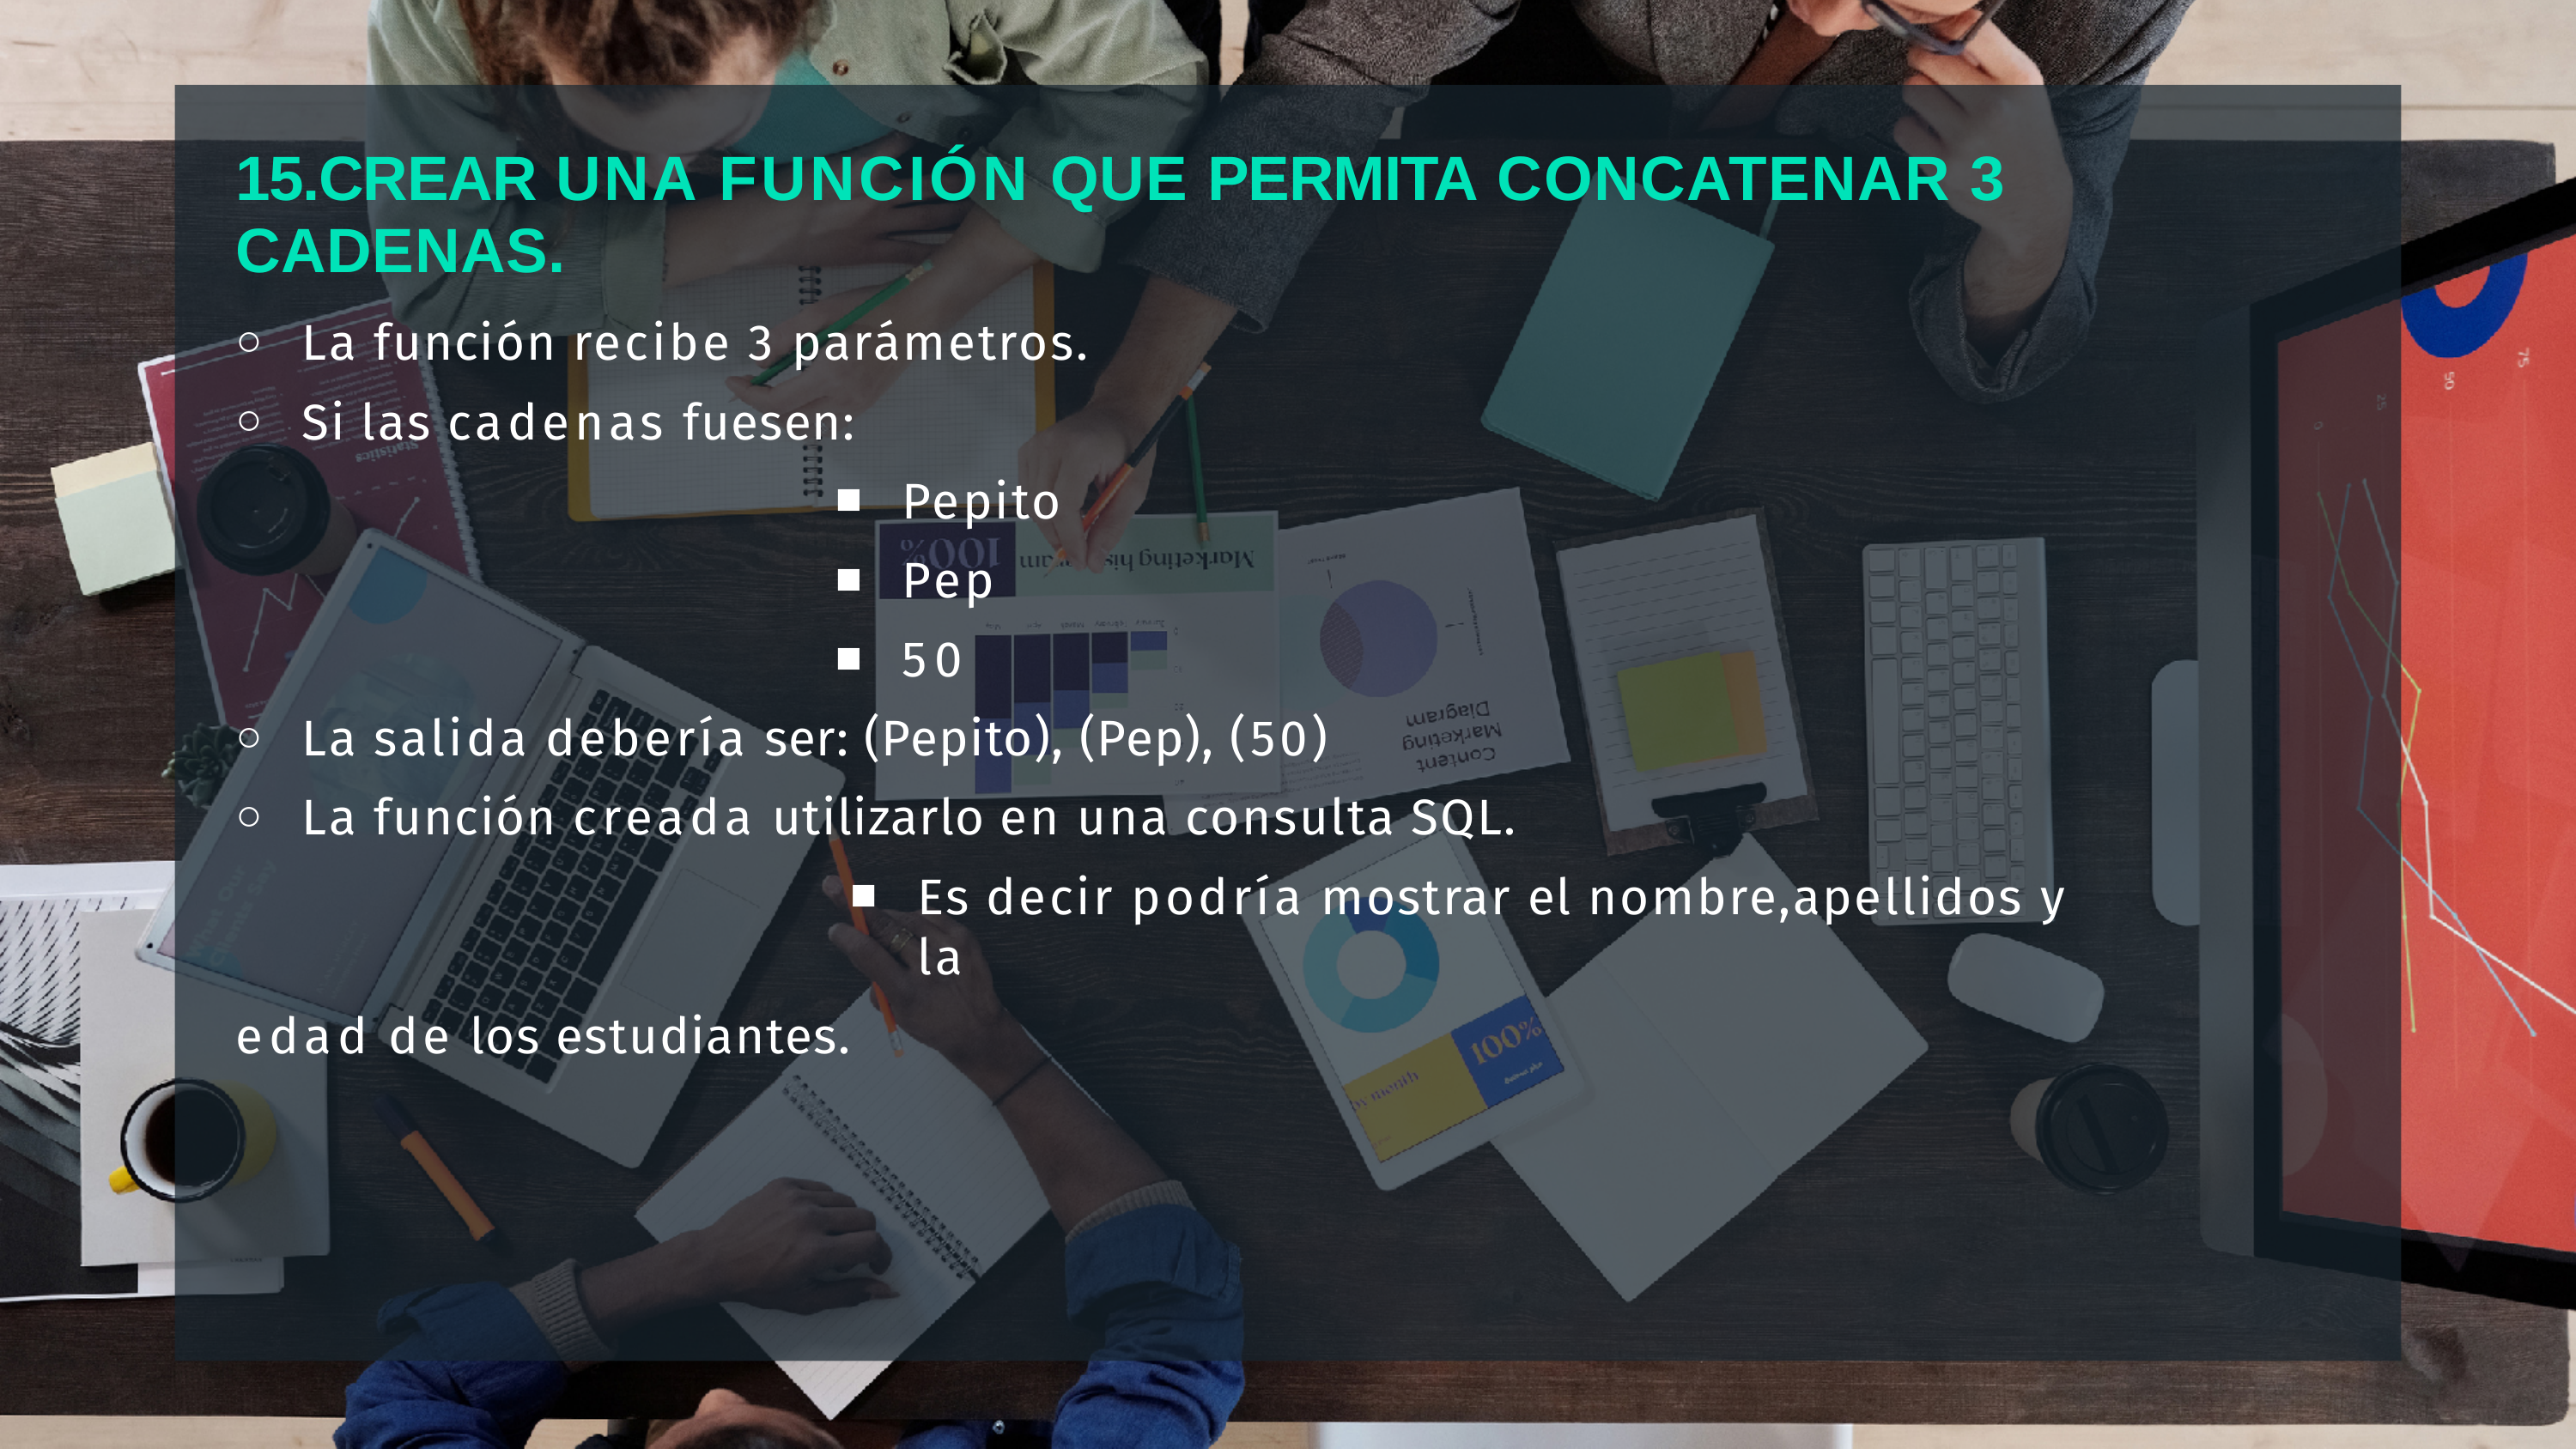

# 15.CREAR UNA FUNCIÓN QUE PERMITA CONCATENAR 3  CADENAS.
La función recibe 3 parámetros.
Si las cadenas fuesen:
Pepito
Pep
50
La salida debería ser: (Pepito), (Pep), (50)
La función creada utilizarlo en una consulta SQL.
Es decir podría mostrar el nombre,apellidos y la
edad de los estudiantes.